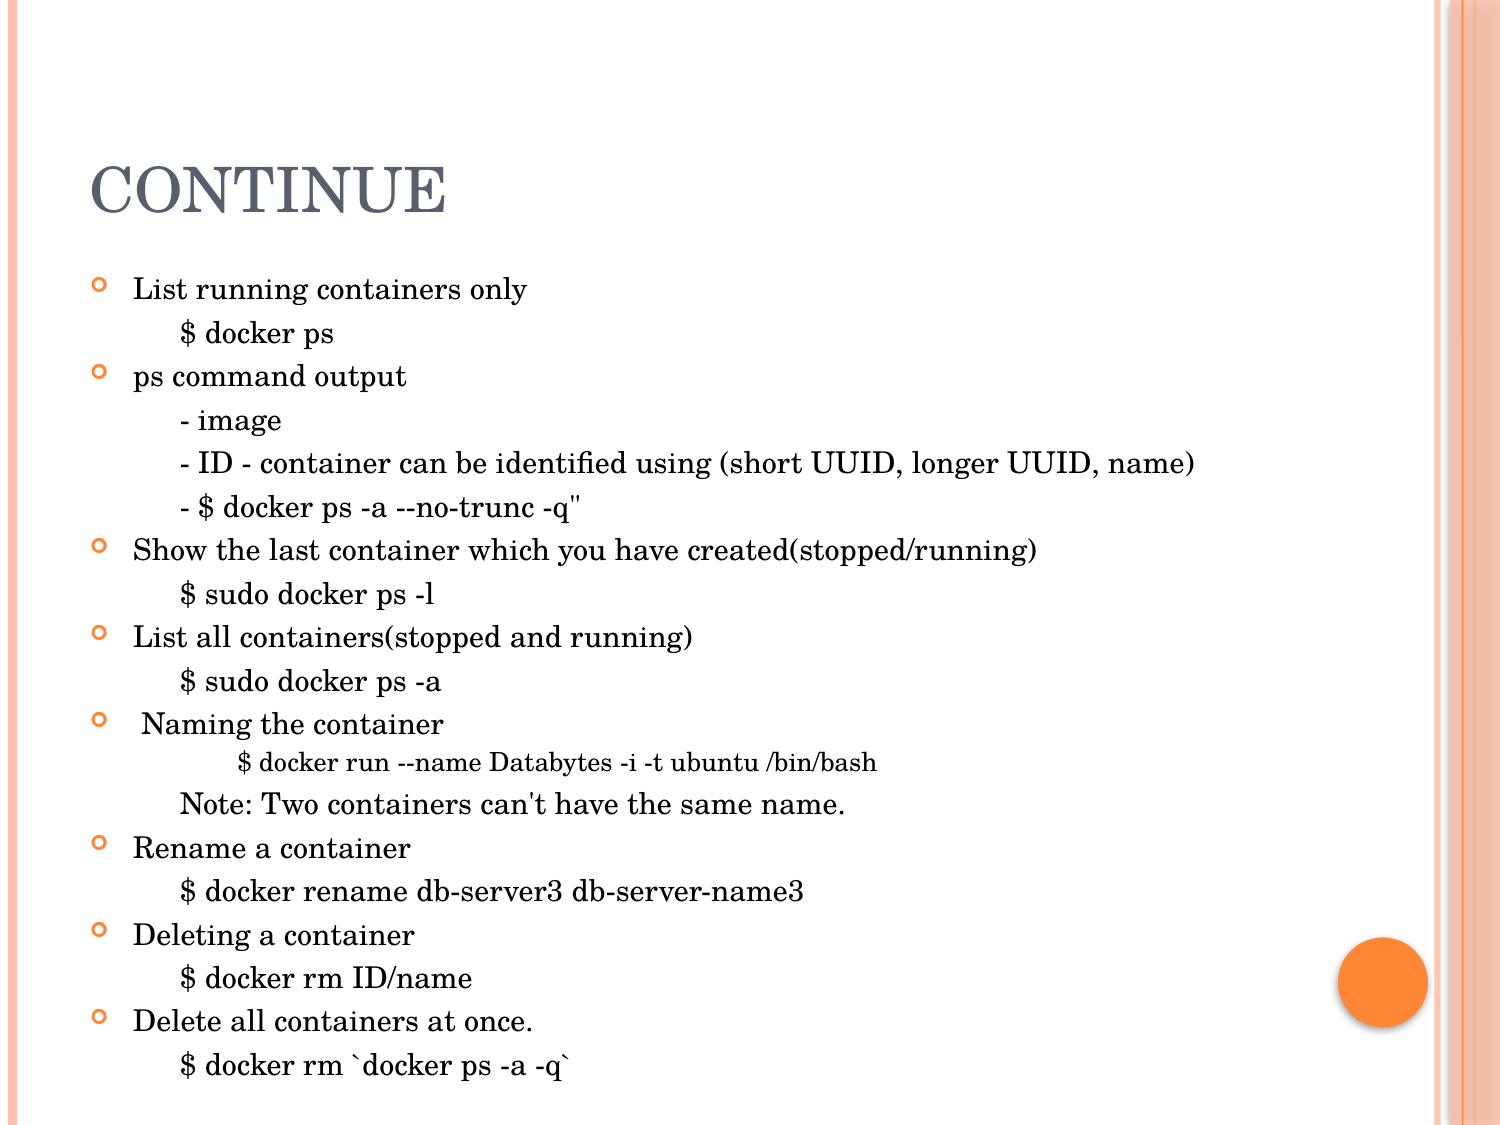

# Continue
List running containers only
	$ docker ps
ps command output
	- image
	- ID - container can be identified using (short UUID, longer UUID, name)
	- $ docker ps -a --no-trunc -q"
Show the last container which you have created(stopped/running)
	$ sudo docker ps -l
List all containers(stopped and running)
	$ sudo docker ps -a
 Naming the container
	$ docker run --name Databytes -i -t ubuntu /bin/bash
	Note: Two containers can't have the same name.
Rename a container
	$ docker rename db-server3 db-server-name3
Deleting a container
	$ docker rm ID/name
Delete all containers at once.
	$ docker rm `docker ps -a -q`